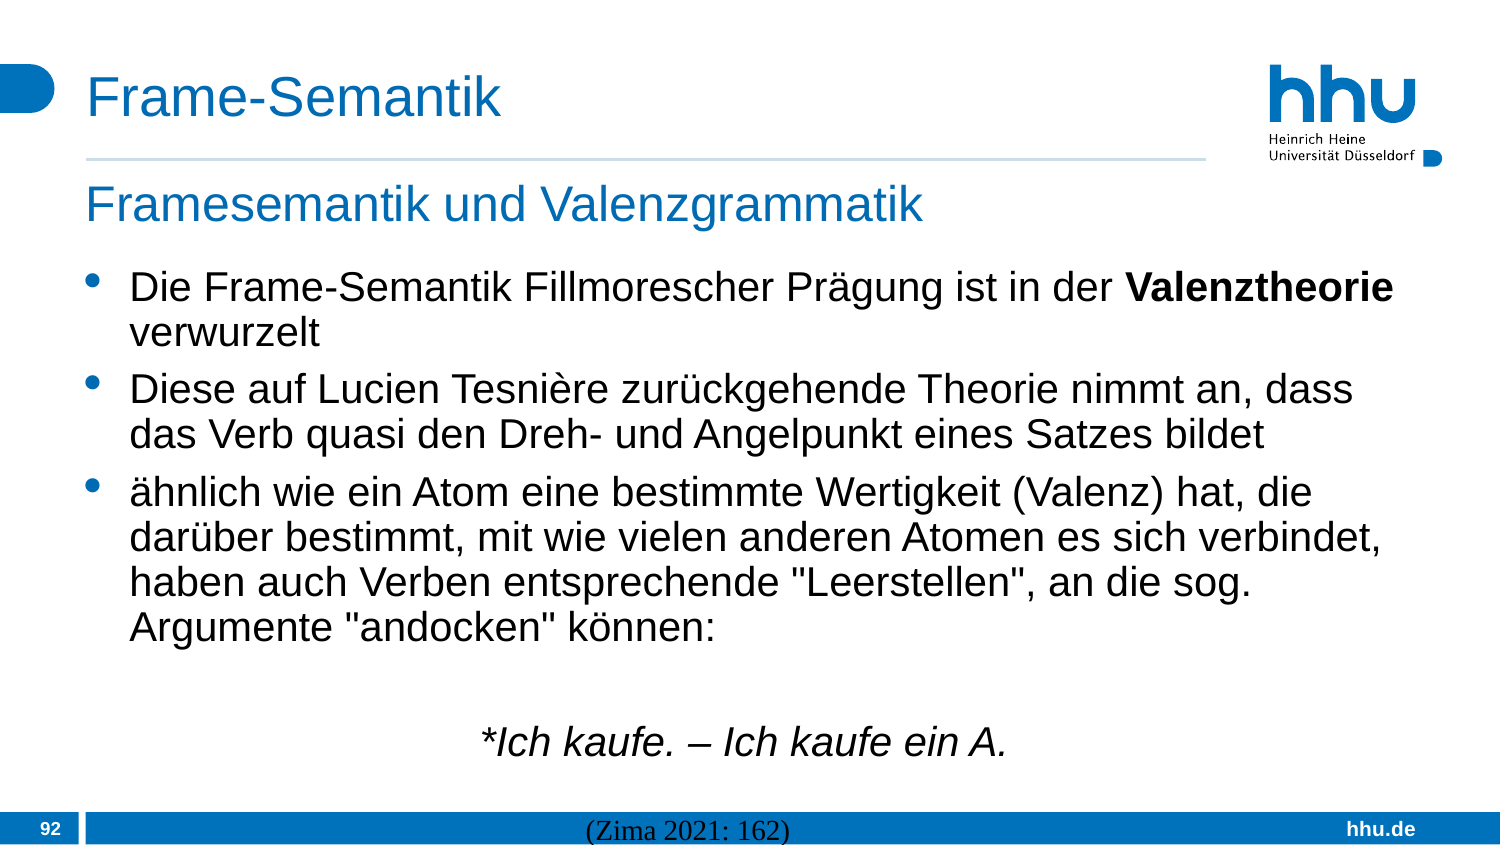

# Frame-Semantik
Framesemantik und Valenzgrammatik
Die Frame-Semantik Fillmorescher Prägung ist in der Valenztheorie verwurzelt
Diese auf Lucien Tesnière zurückgehende Theorie nimmt an, dass das Verb quasi den Dreh- und Angelpunkt eines Satzes bildet
ähnlich wie ein Atom eine bestimmte Wertigkeit (Valenz) hat, die darüber bestimmt, mit wie vielen anderen Atomen es sich verbindet, haben auch Verben entsprechende "Leerstellen", an die sog. Argumente "andocken" können:

*Ich kaufe. – Ich kaufe ein A.
92
(Zima 2021: 162)